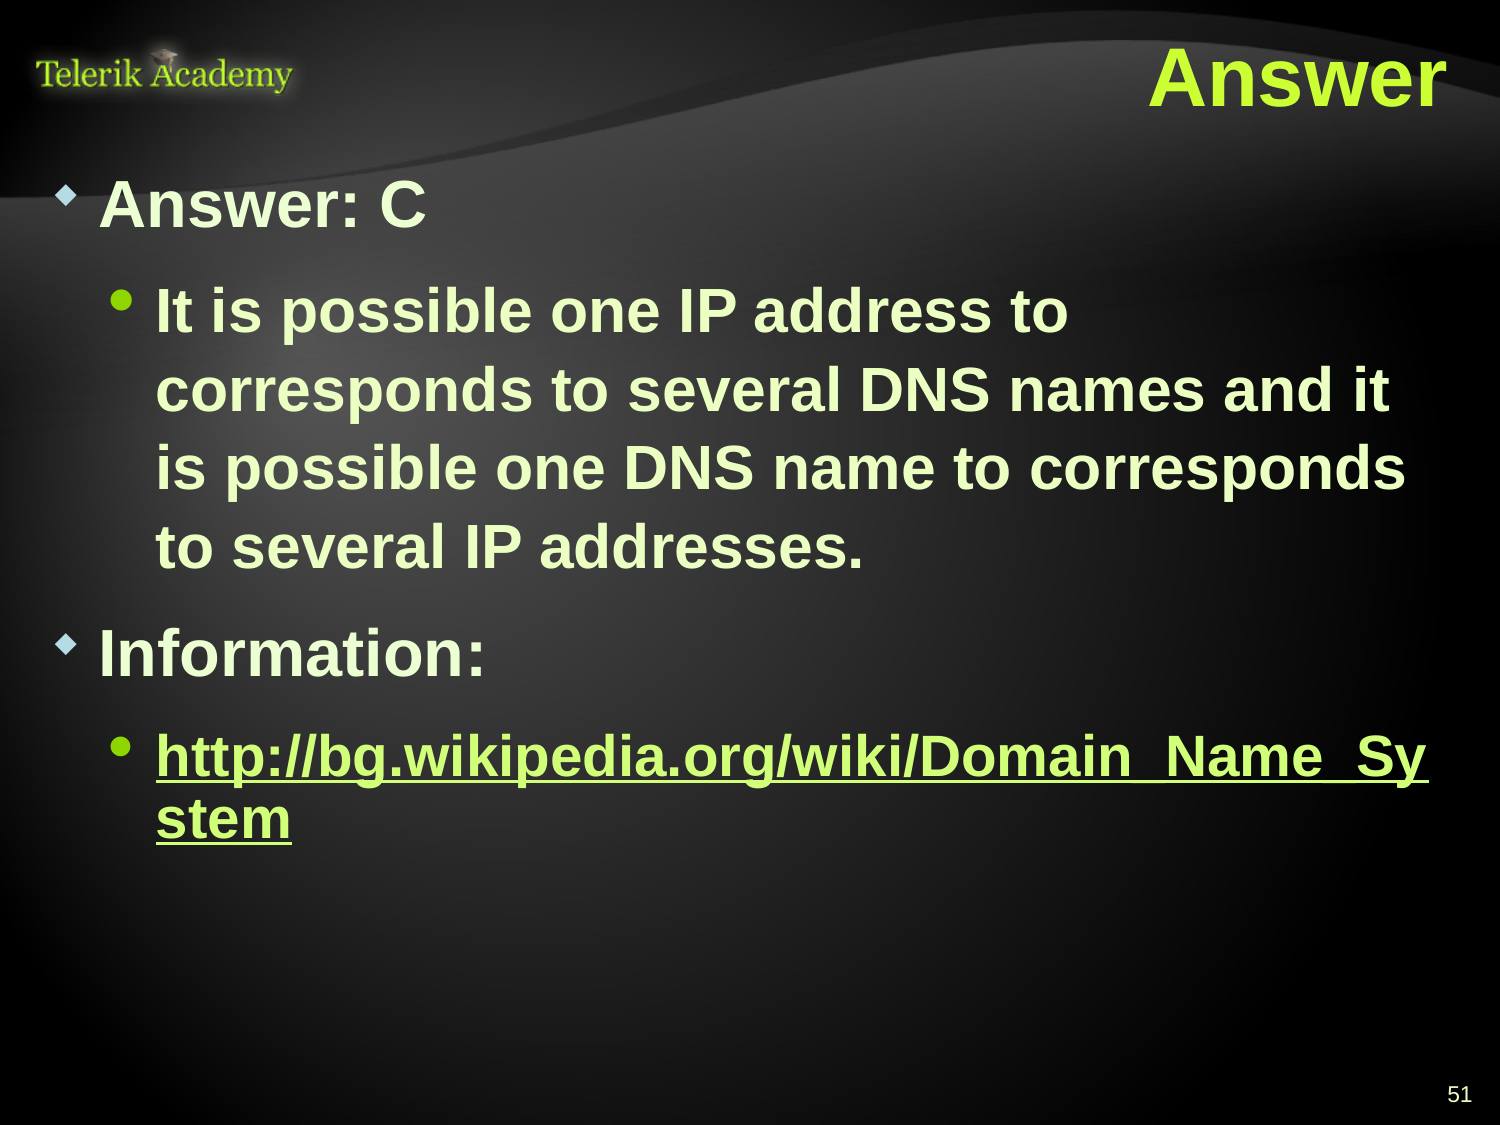

# Answer
Answer: C
It is possible one IP address to corresponds to several DNS names and it is possible one DNS name to corresponds to several IP addresses.
Information:
http://bg.wikipedia.org/wiki/Domain_Name_System

51